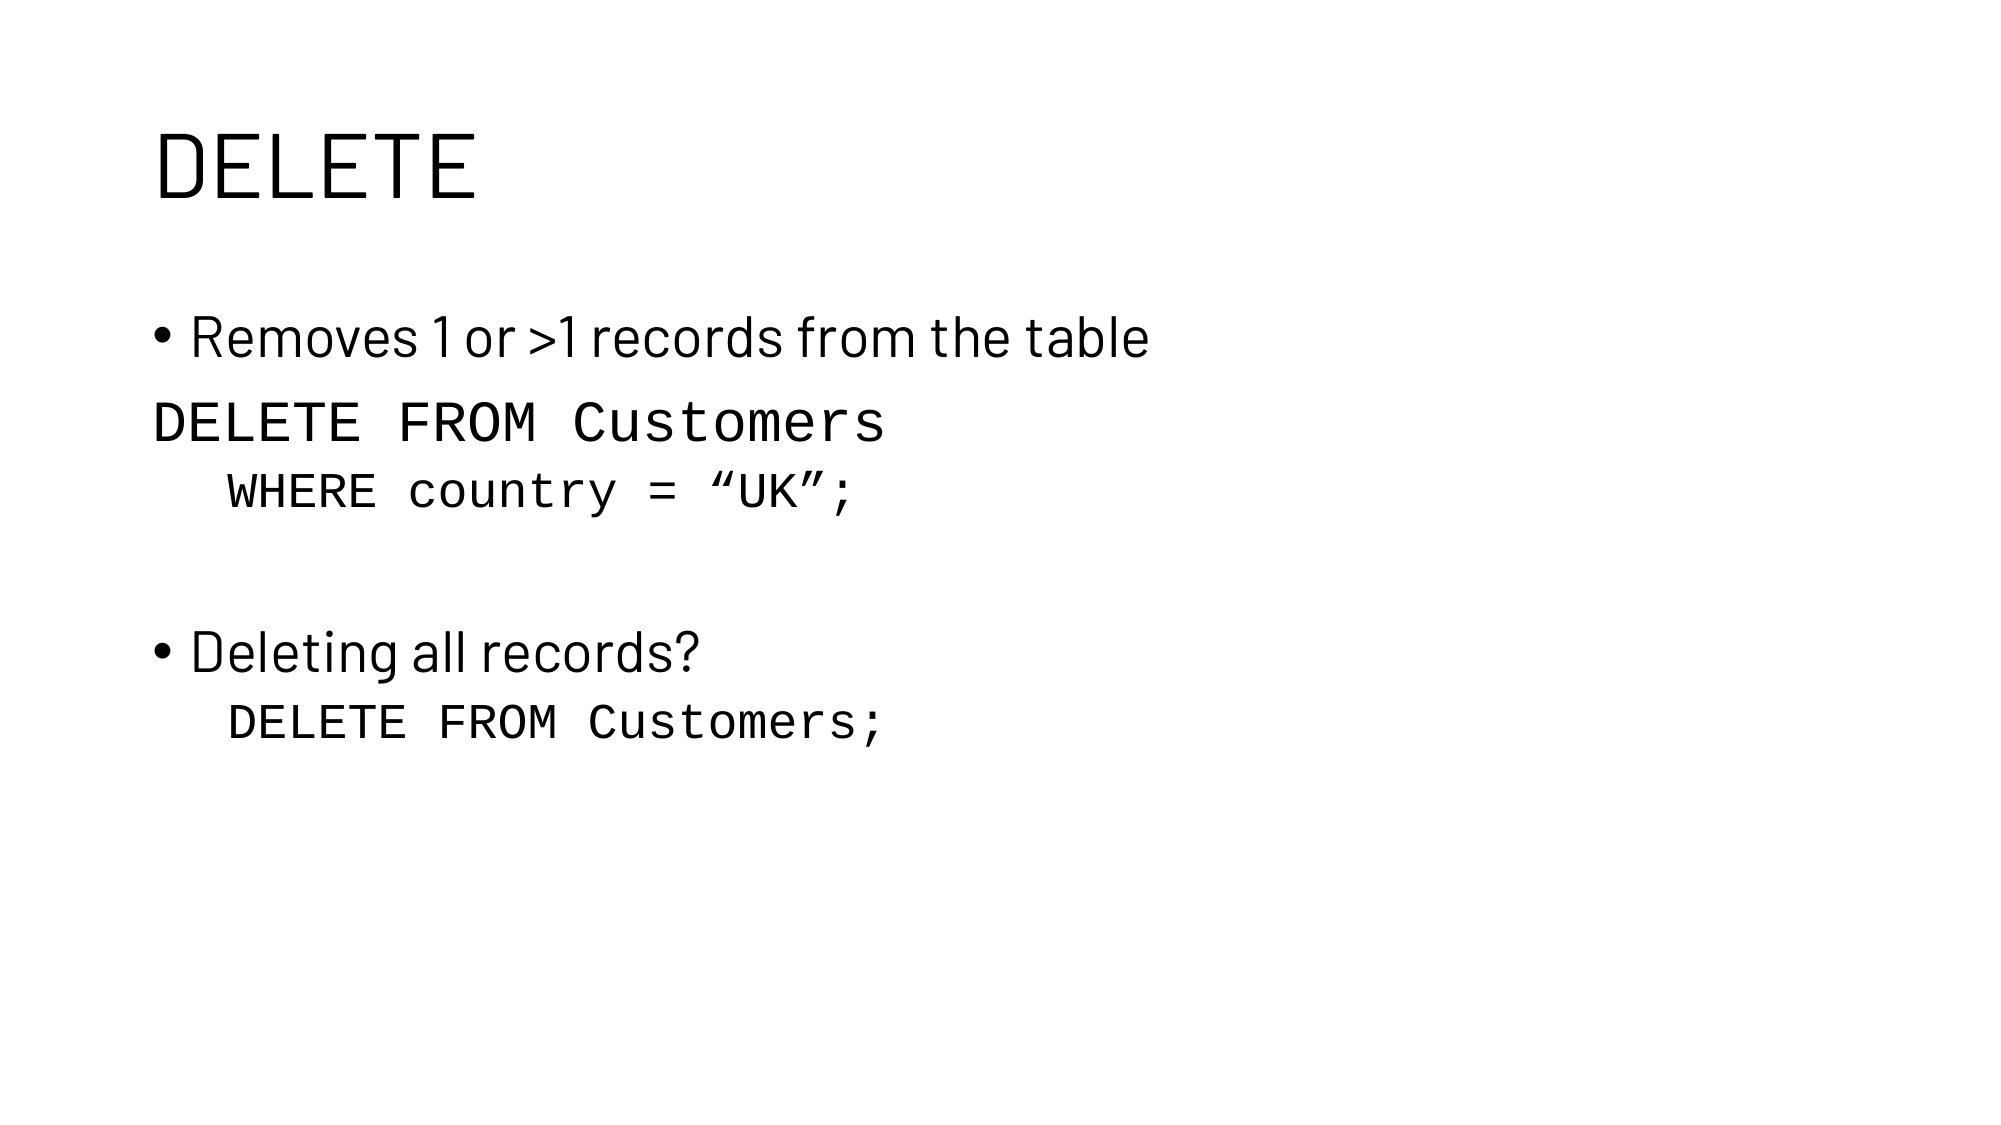

# DELETE
Removes 1 or >1 records from the table
DELETE FROM Customers
WHERE country = “UK”;

Deleting all records?
DELETE FROM Customers;